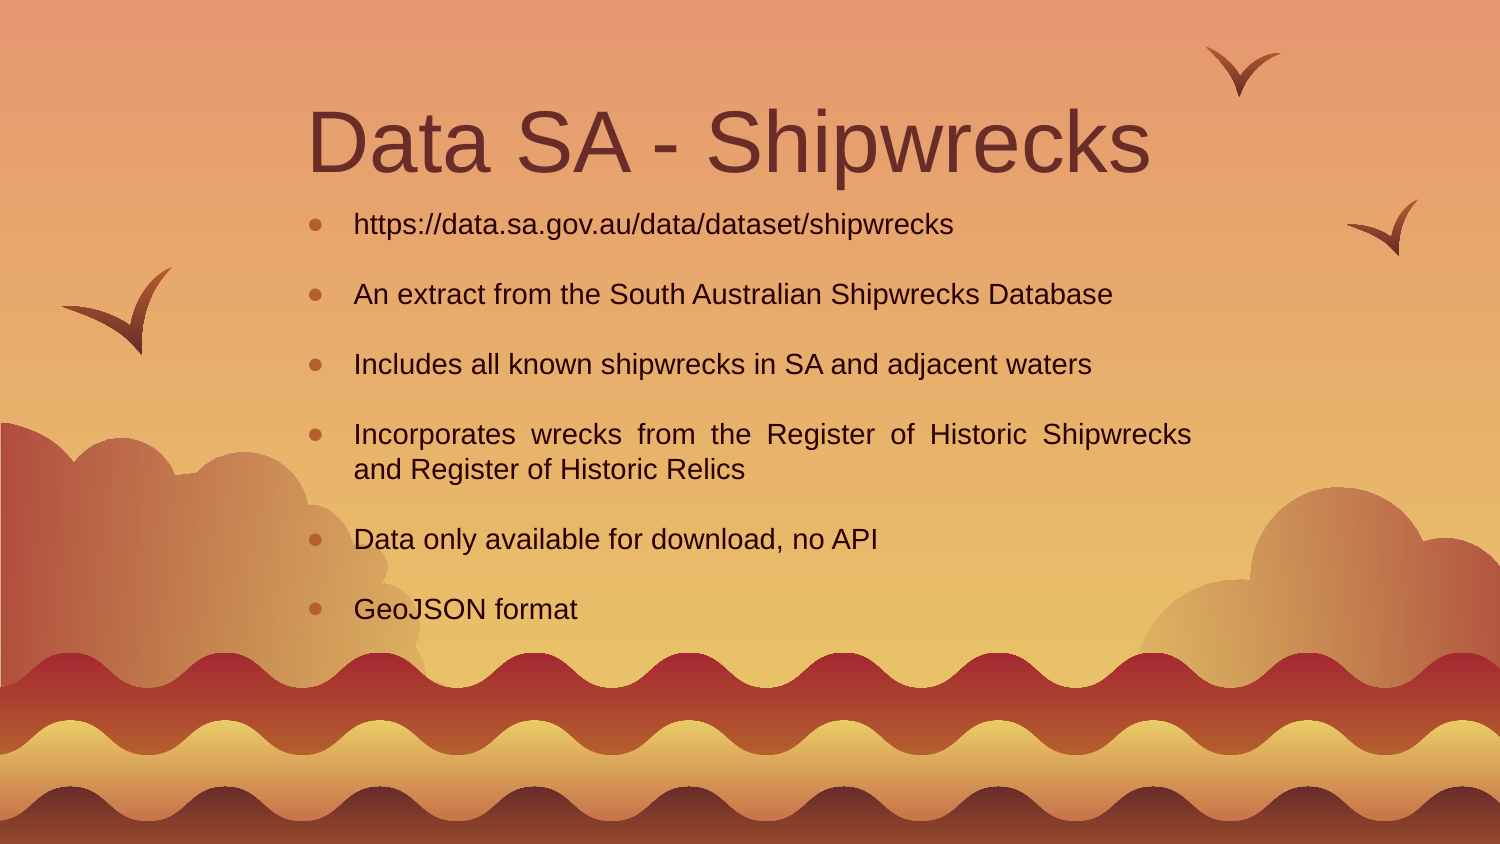

# Data SA - Shipwrecks
https://data.sa.gov.au/data/dataset/shipwrecks

An extract from the South Australian Shipwrecks Database

Includes all known shipwrecks in SA and adjacent waters

Incorporates wrecks from the Register of Historic Shipwrecks and Register of Historic Relics

Data only available for download, no API

GeoJSON format